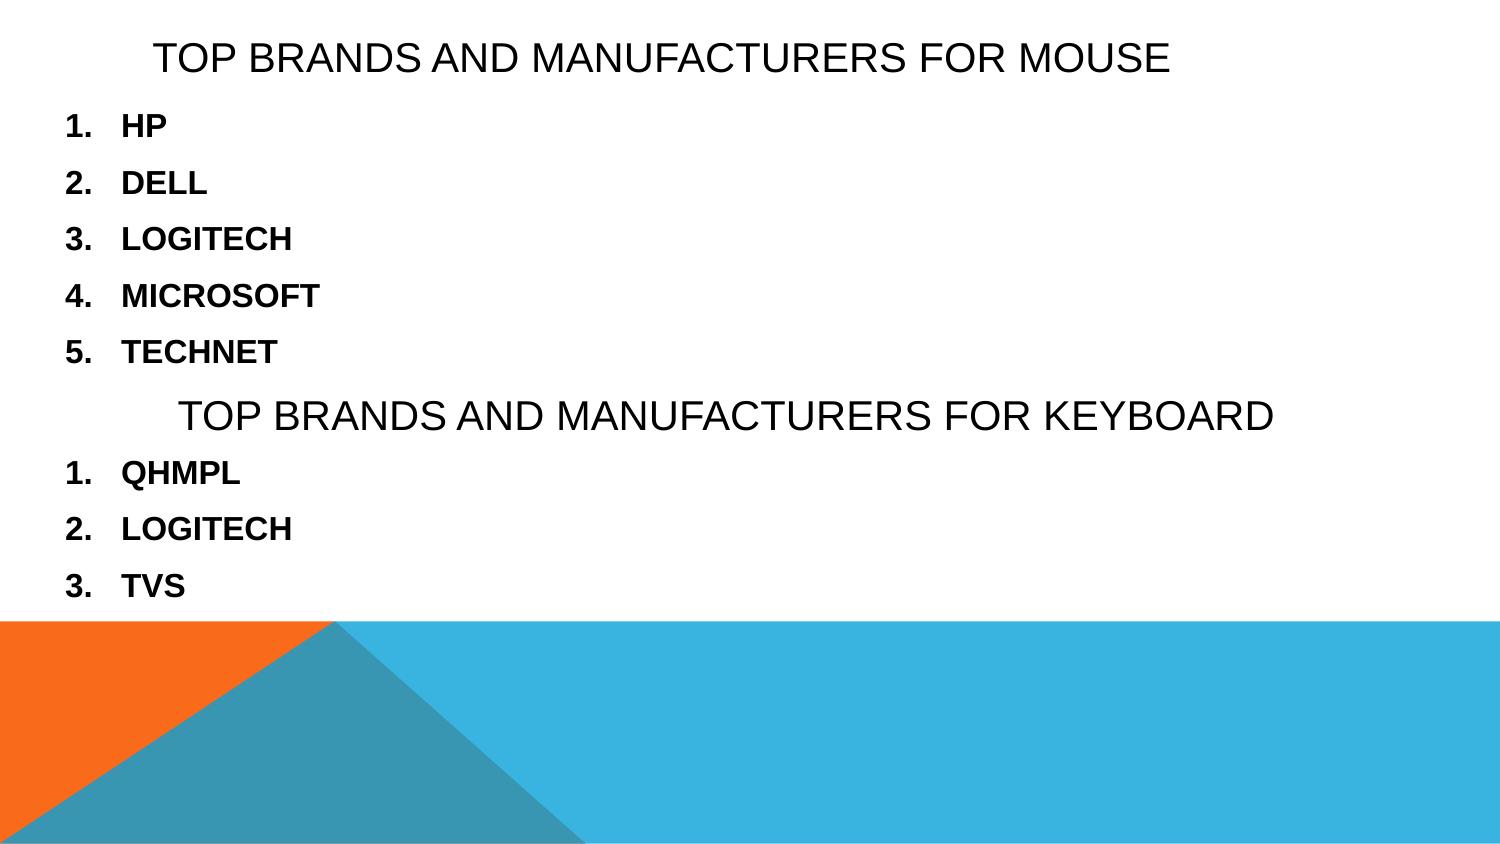

# TOP BRANDS AND MANUFACTURERS FOR MOUSE
HP
DELL
LOGITECH
MICROSOFT
TECHNET
TOP BRANDS AND MANUFACTURERS FOR KEYBOARD
QHMPL
LOGITECH
TVS